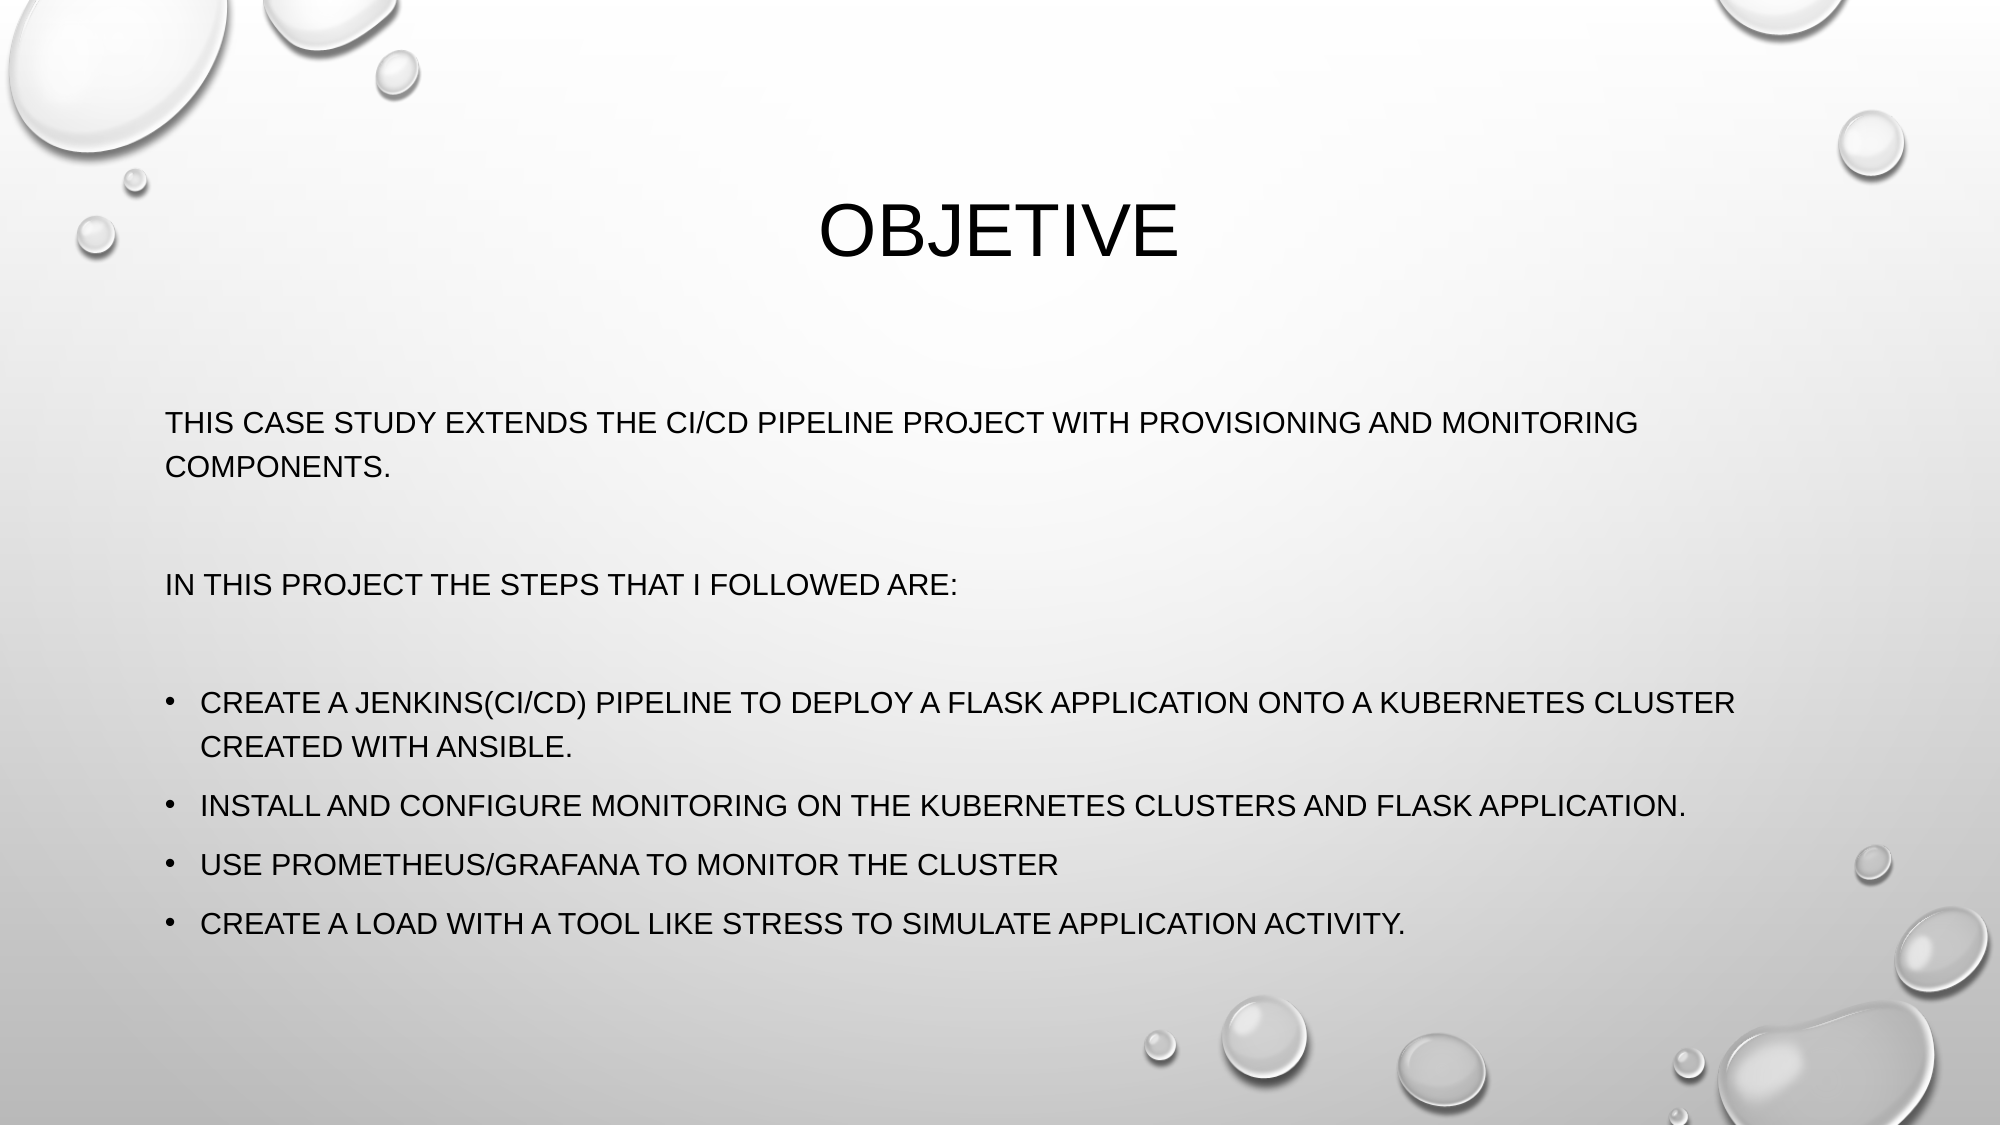

# objetive
This case study extends the CI/CD Pipeline Project with provisioning and monitoring components.

in this project the steps that I followed are:

Create a Jenkins(CI/CD) pipeline to deploy a Flask application onto a Kubernetes cluster created with Ansible.
Install and configure monitoring on the Kubernetes clusters and Flask application.
Use Prometheus/Grafana to monitor the cluster
Create a load with a tool like stress to simulate application activity.